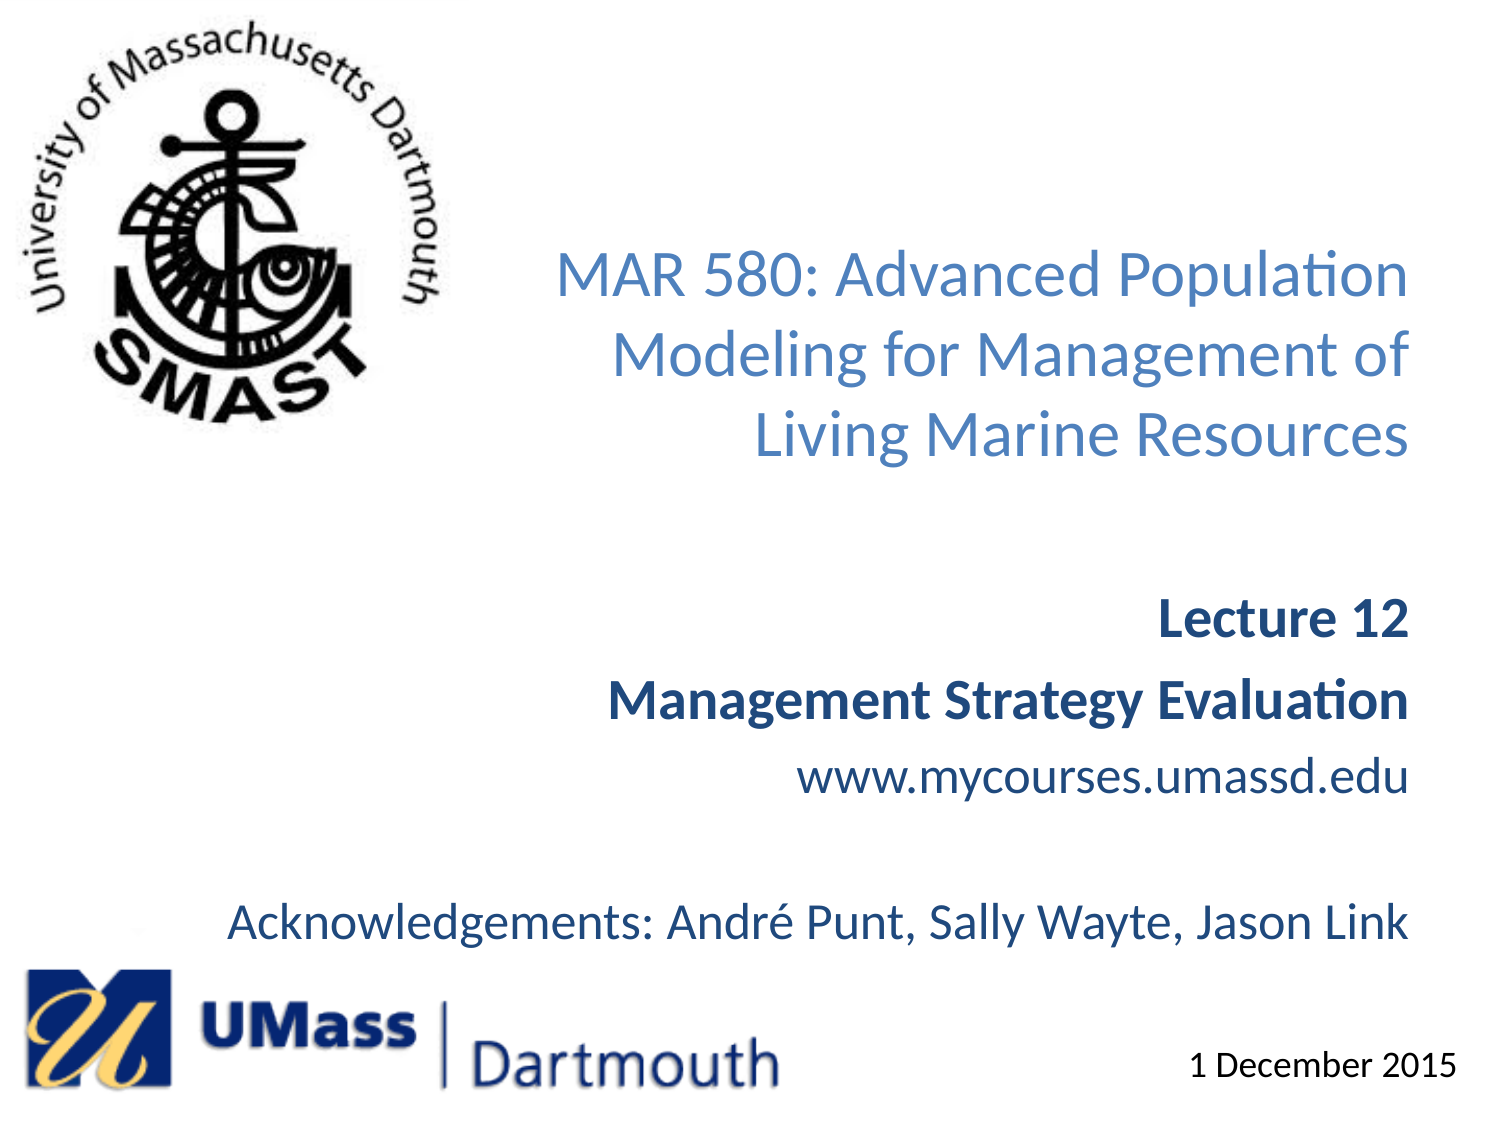

# MAR 580: Advanced Population Modeling for Management of Living Marine Resources
Lecture 12
Management Strategy Evaluation
www.mycourses.umassd.edu

Acknowledgements: André Punt, Sally Wayte, Jason Link

1 December 2015